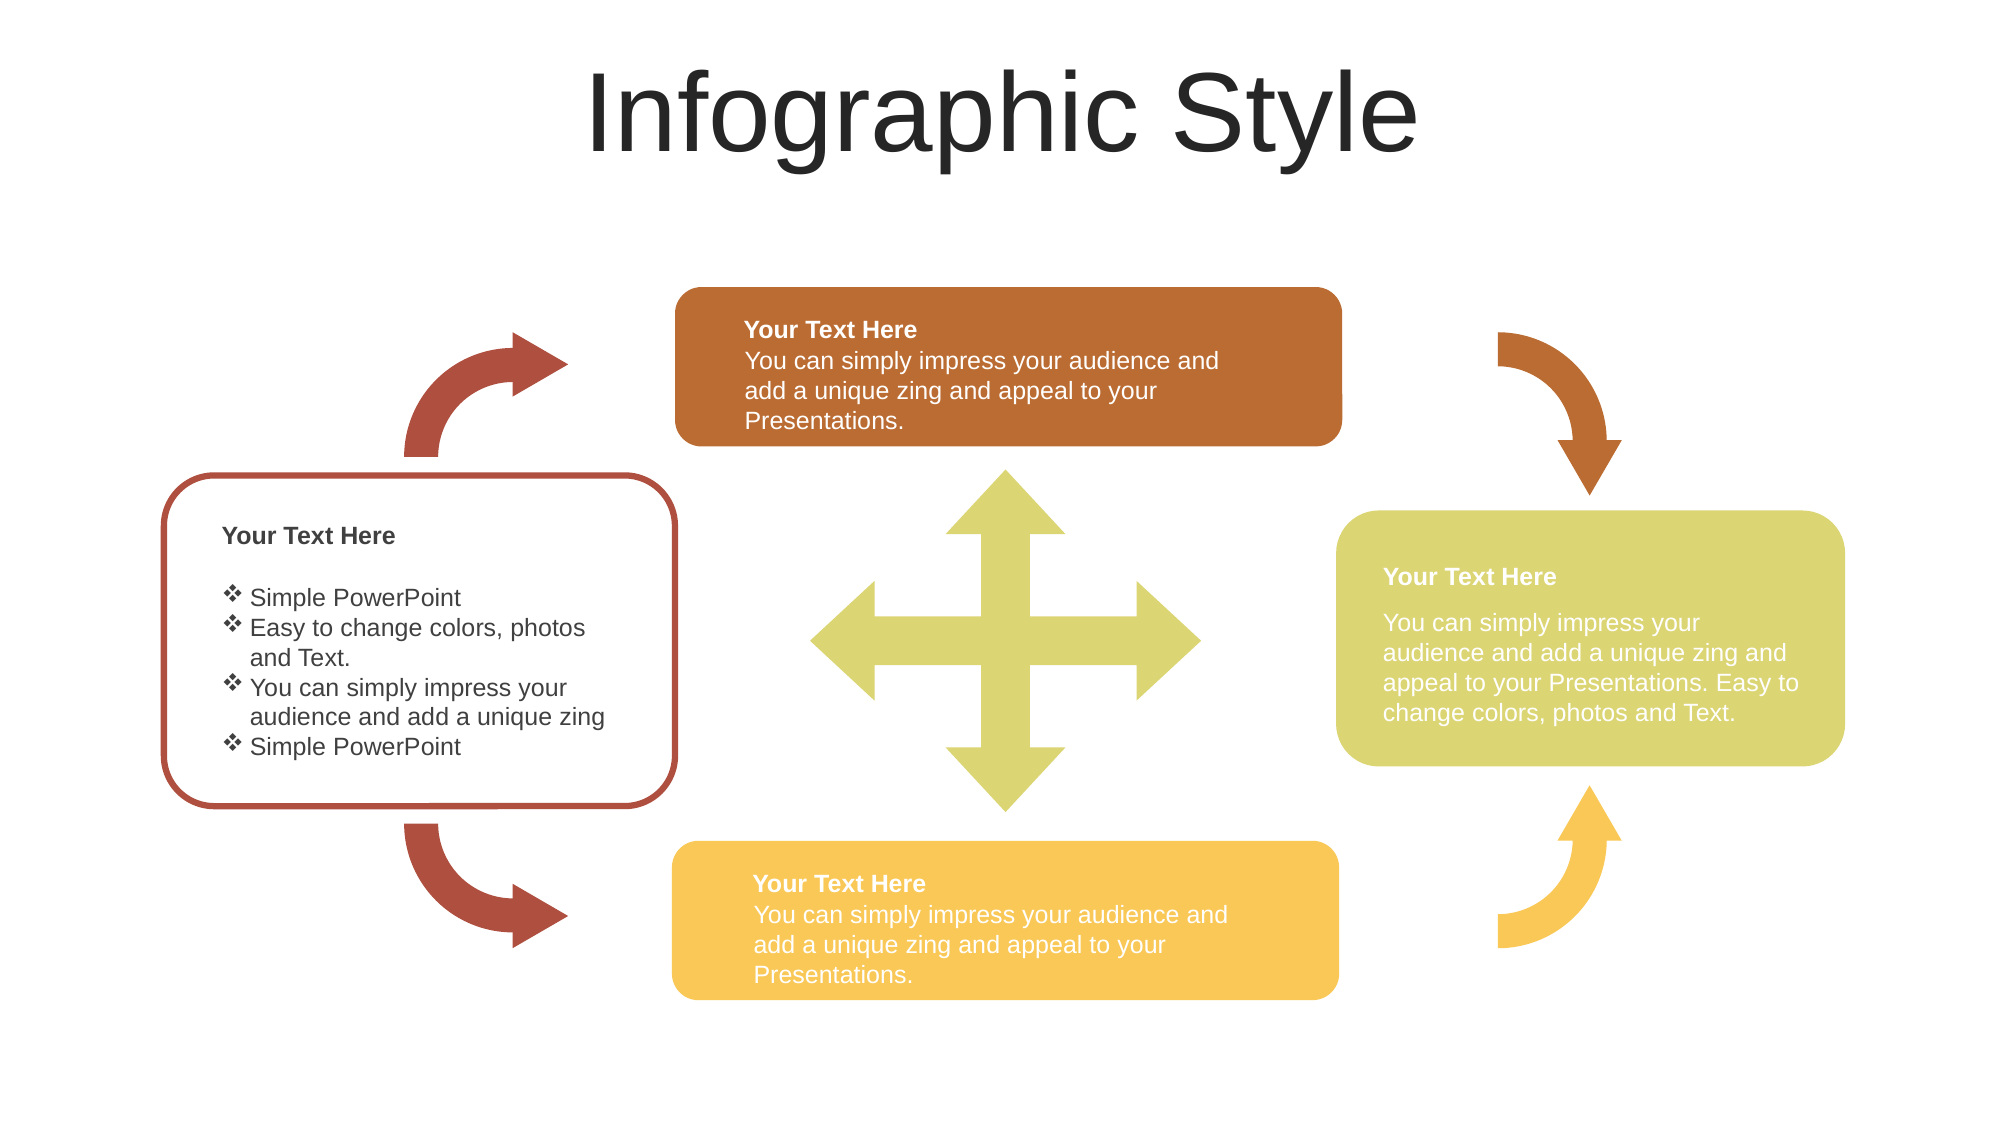

Infographic Style

Your Text Here
You can simply impress your audience and add a unique zing and appeal to your Presentations.

Your Text Here
Simple PowerPoint
Easy to change colors, photos and Text.
You can simply impress your audience and add a unique zing
Simple PowerPoint
Your Text Here
You can simply impress your audience and add a unique zing and appeal to your Presentations. Easy to change colors, photos and Text.

Your Text Here
You can simply impress your audience and add a unique zing and appeal to your Presentations.